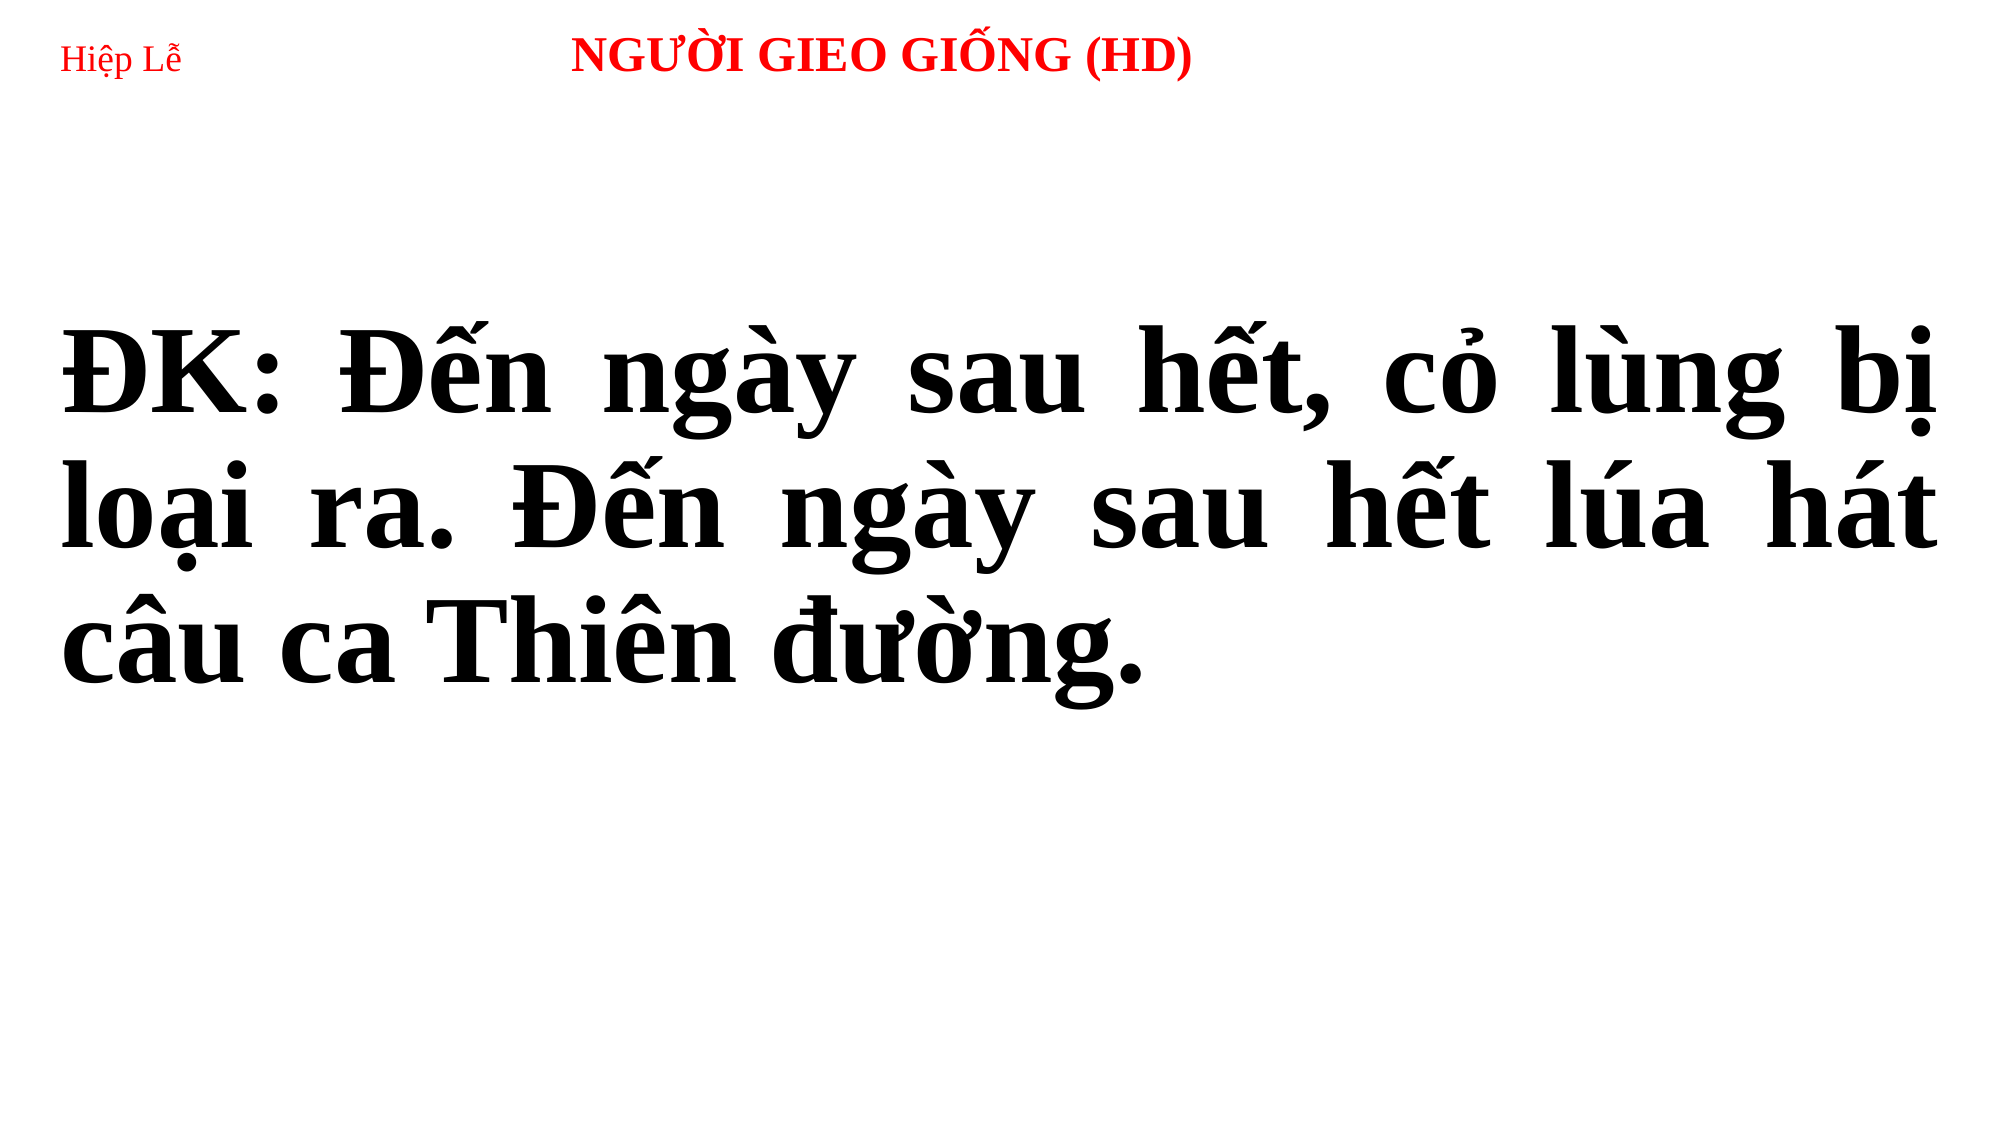

# Hiệp Lễ                                         NGƯỜI GIEO GIỐNG (HD)
ĐK: Đến ngày sau hết, cỏ lùng bị loại ra. Đến ngày sau hết lúa hát câu ca Thiên đường.